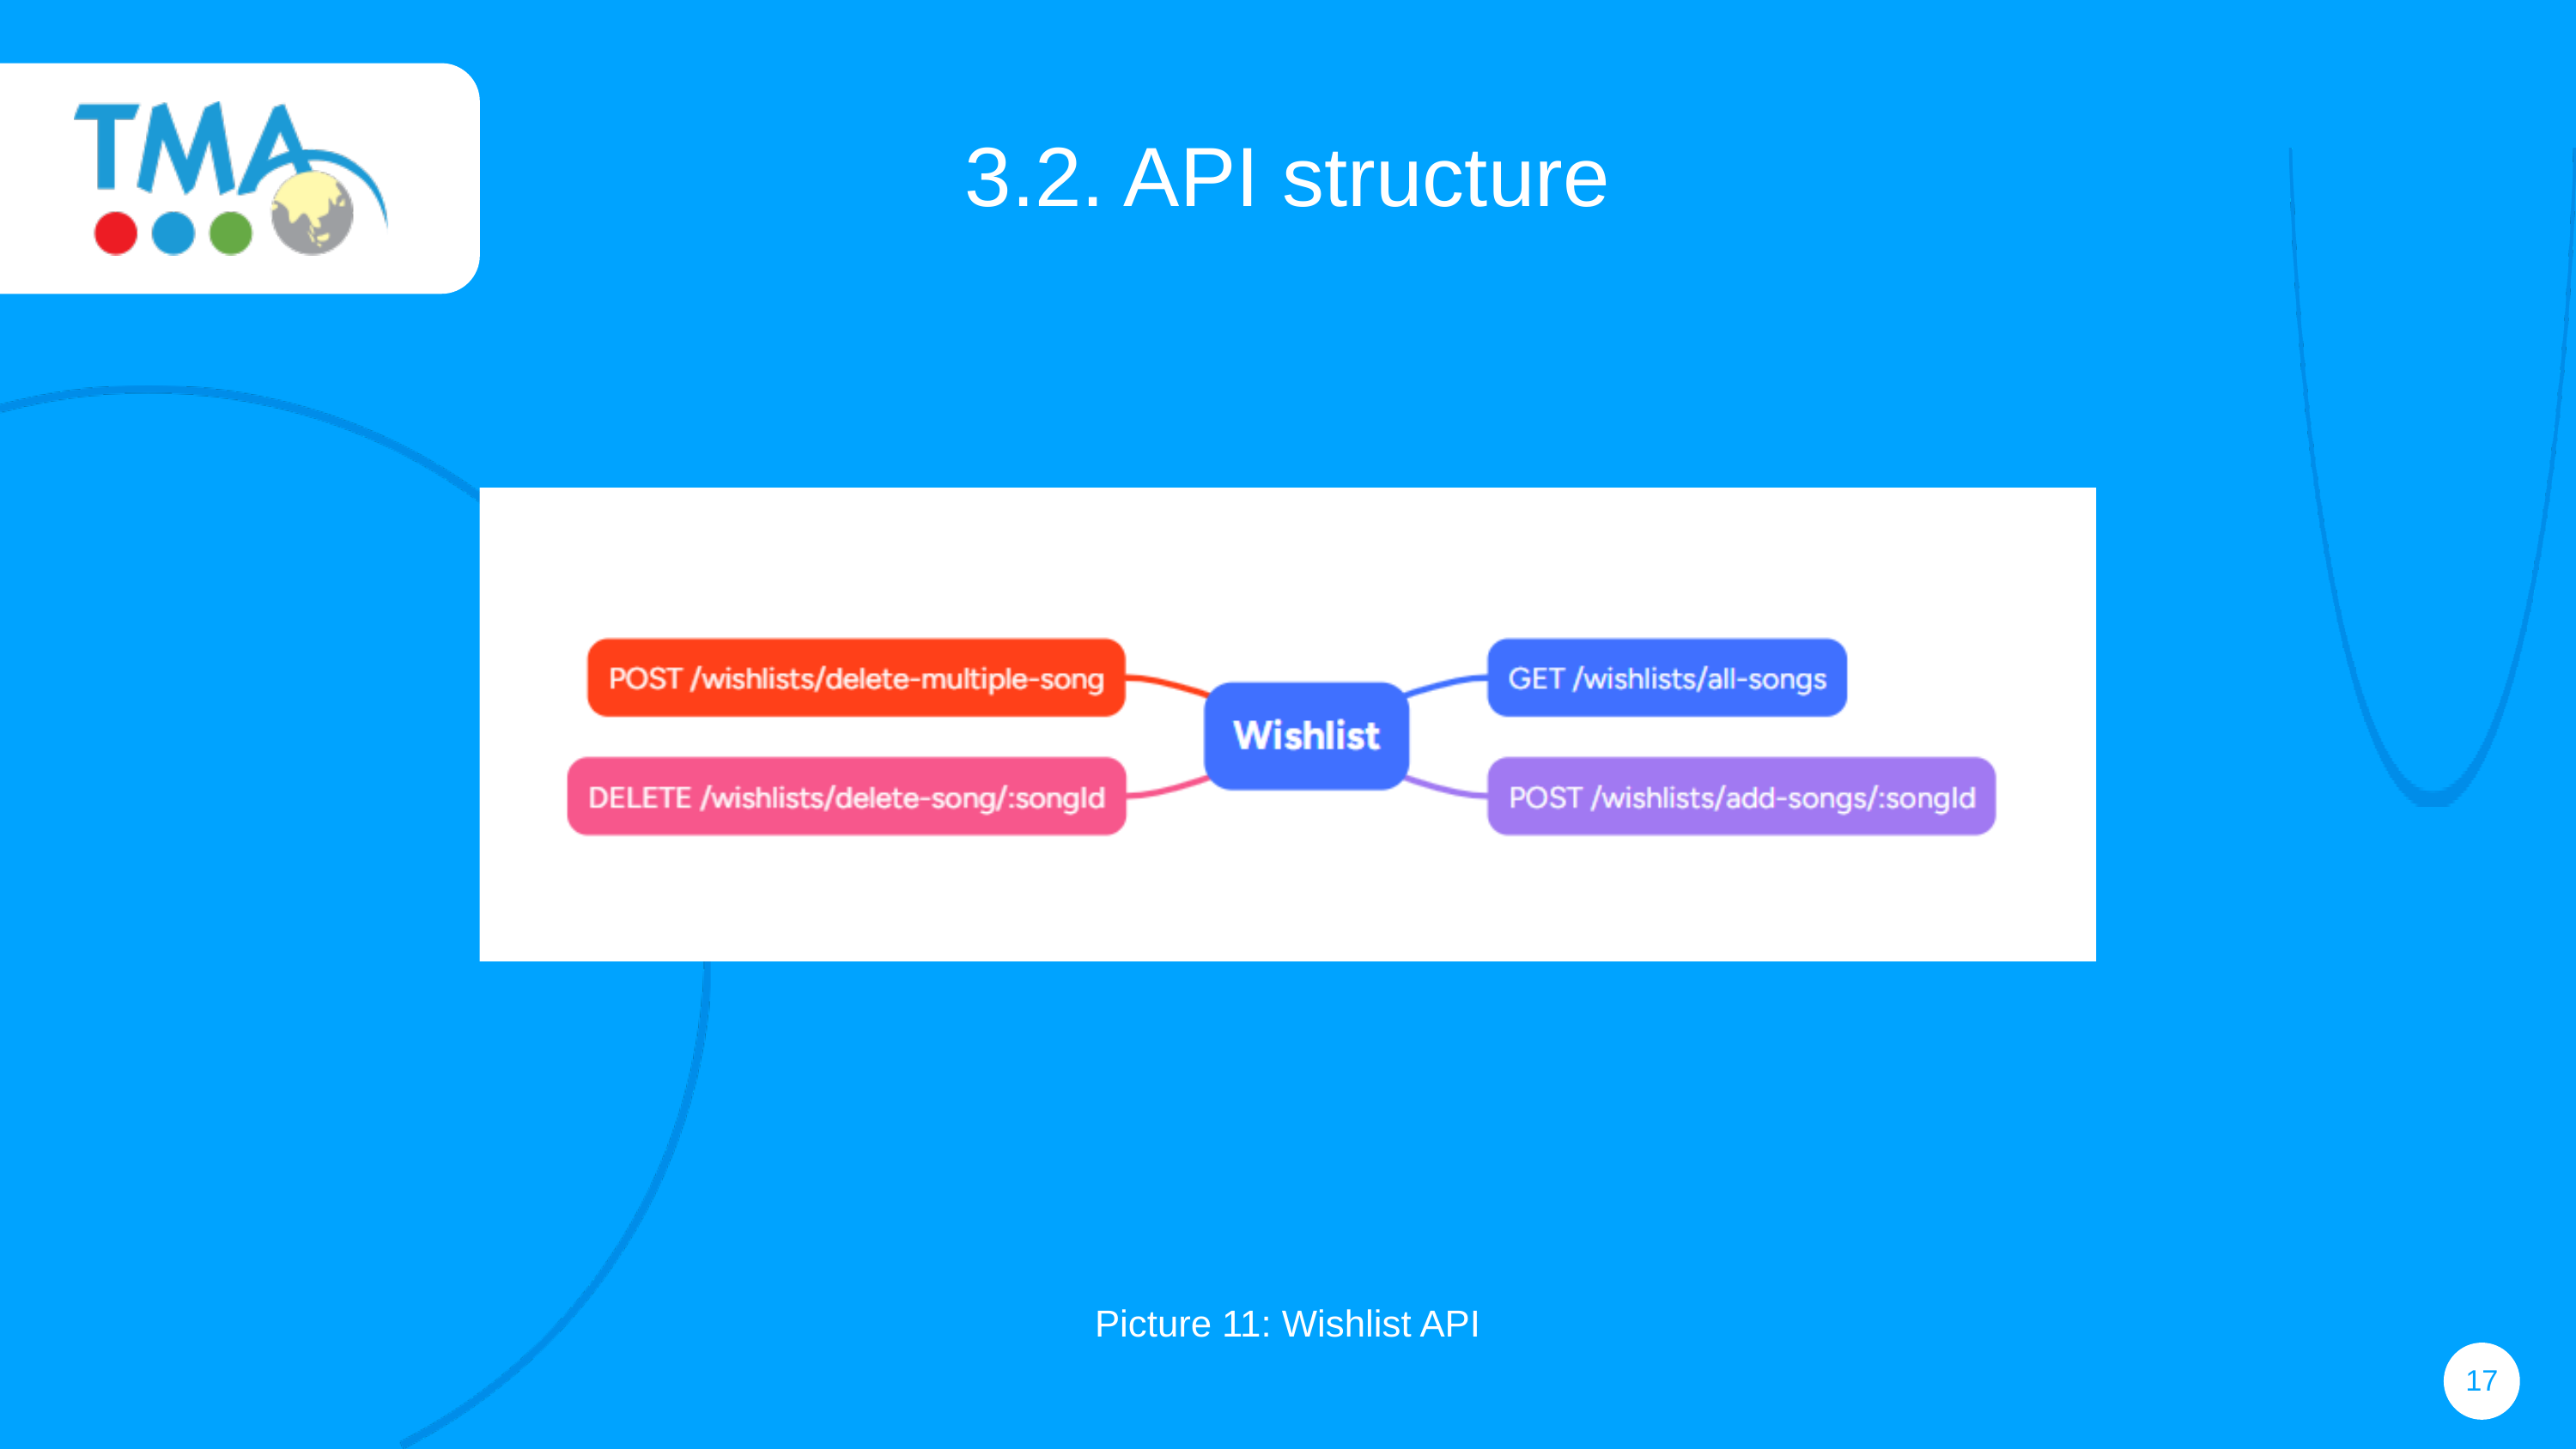

3.2. API structure

Picture 11: Wishlist API

17